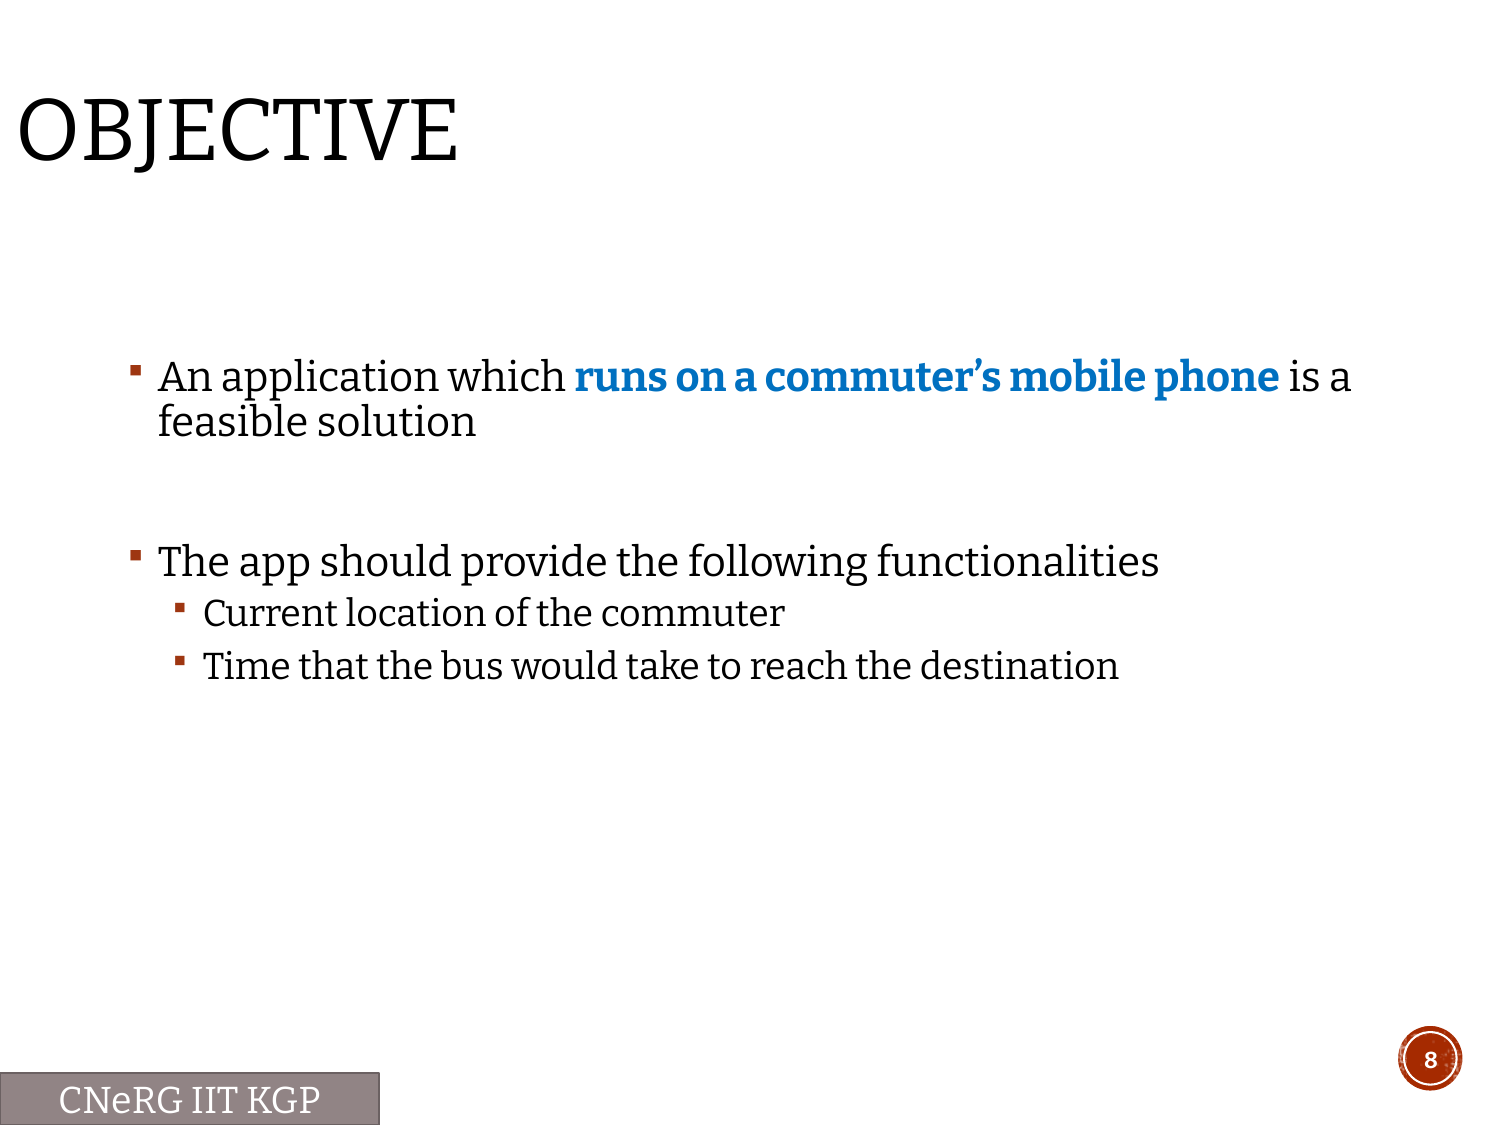

# objective
An application which runs on a commuter’s mobile phone is a feasible solution

The app should provide the following functionalities
Current location of the commuter
Time that the bus would take to reach the destination
8